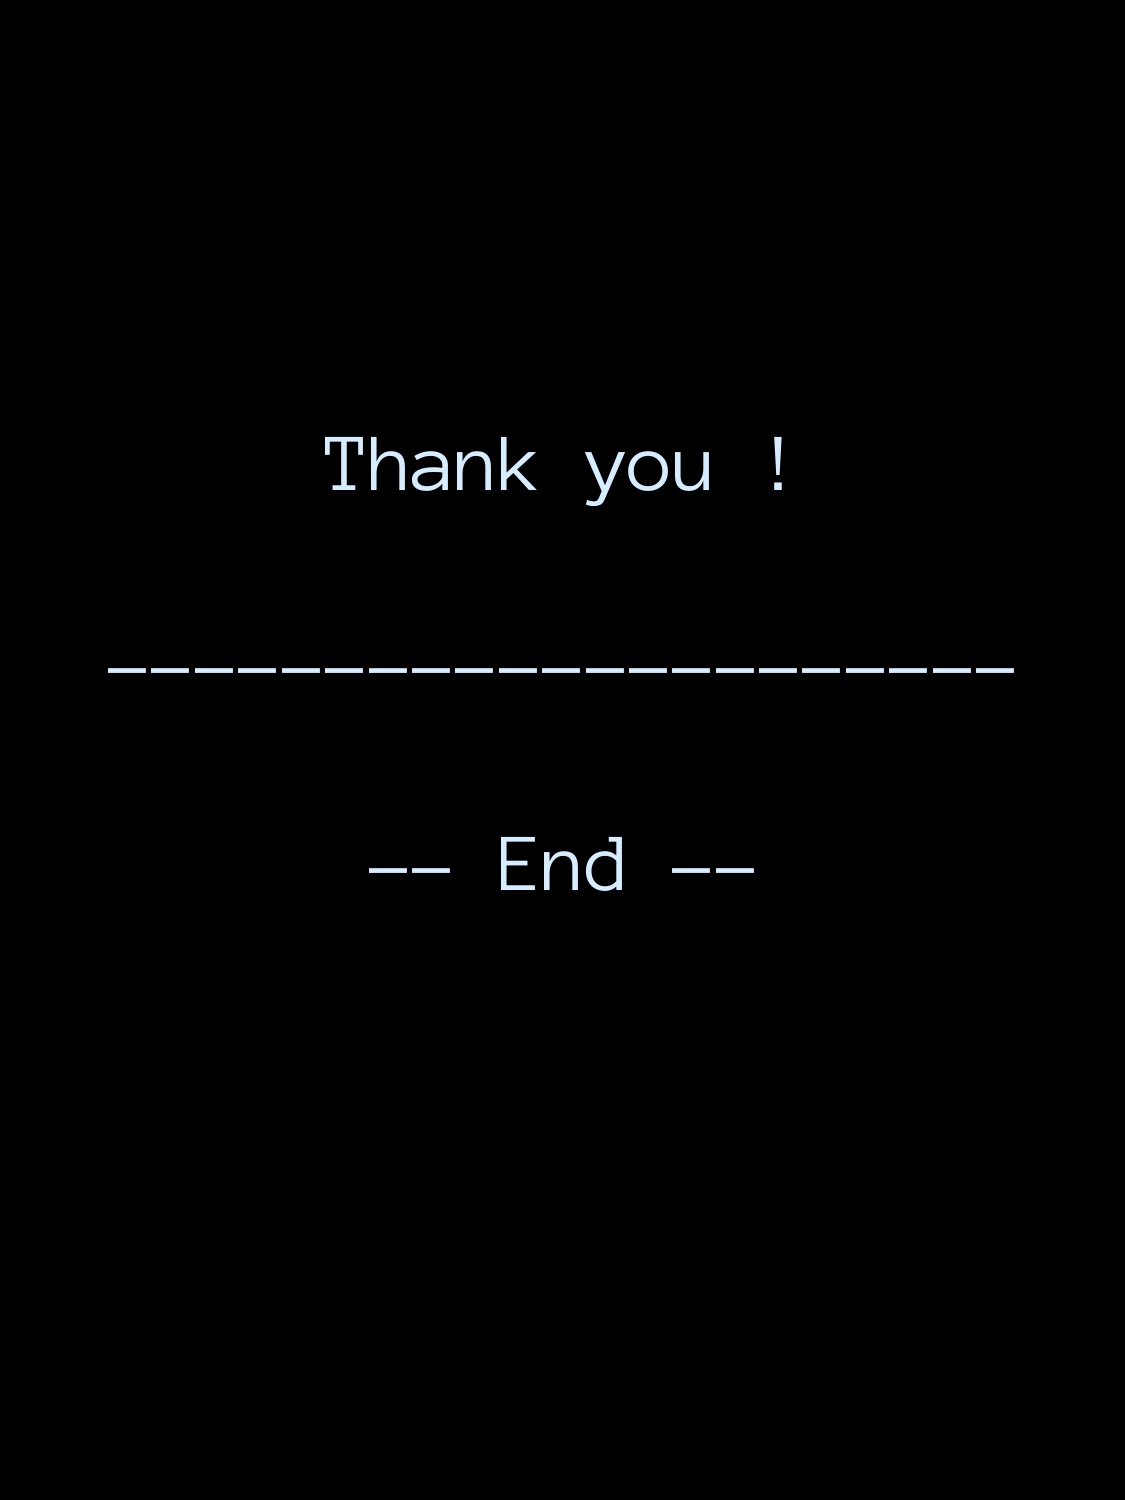

# Thank you ! --------------------- -- End --